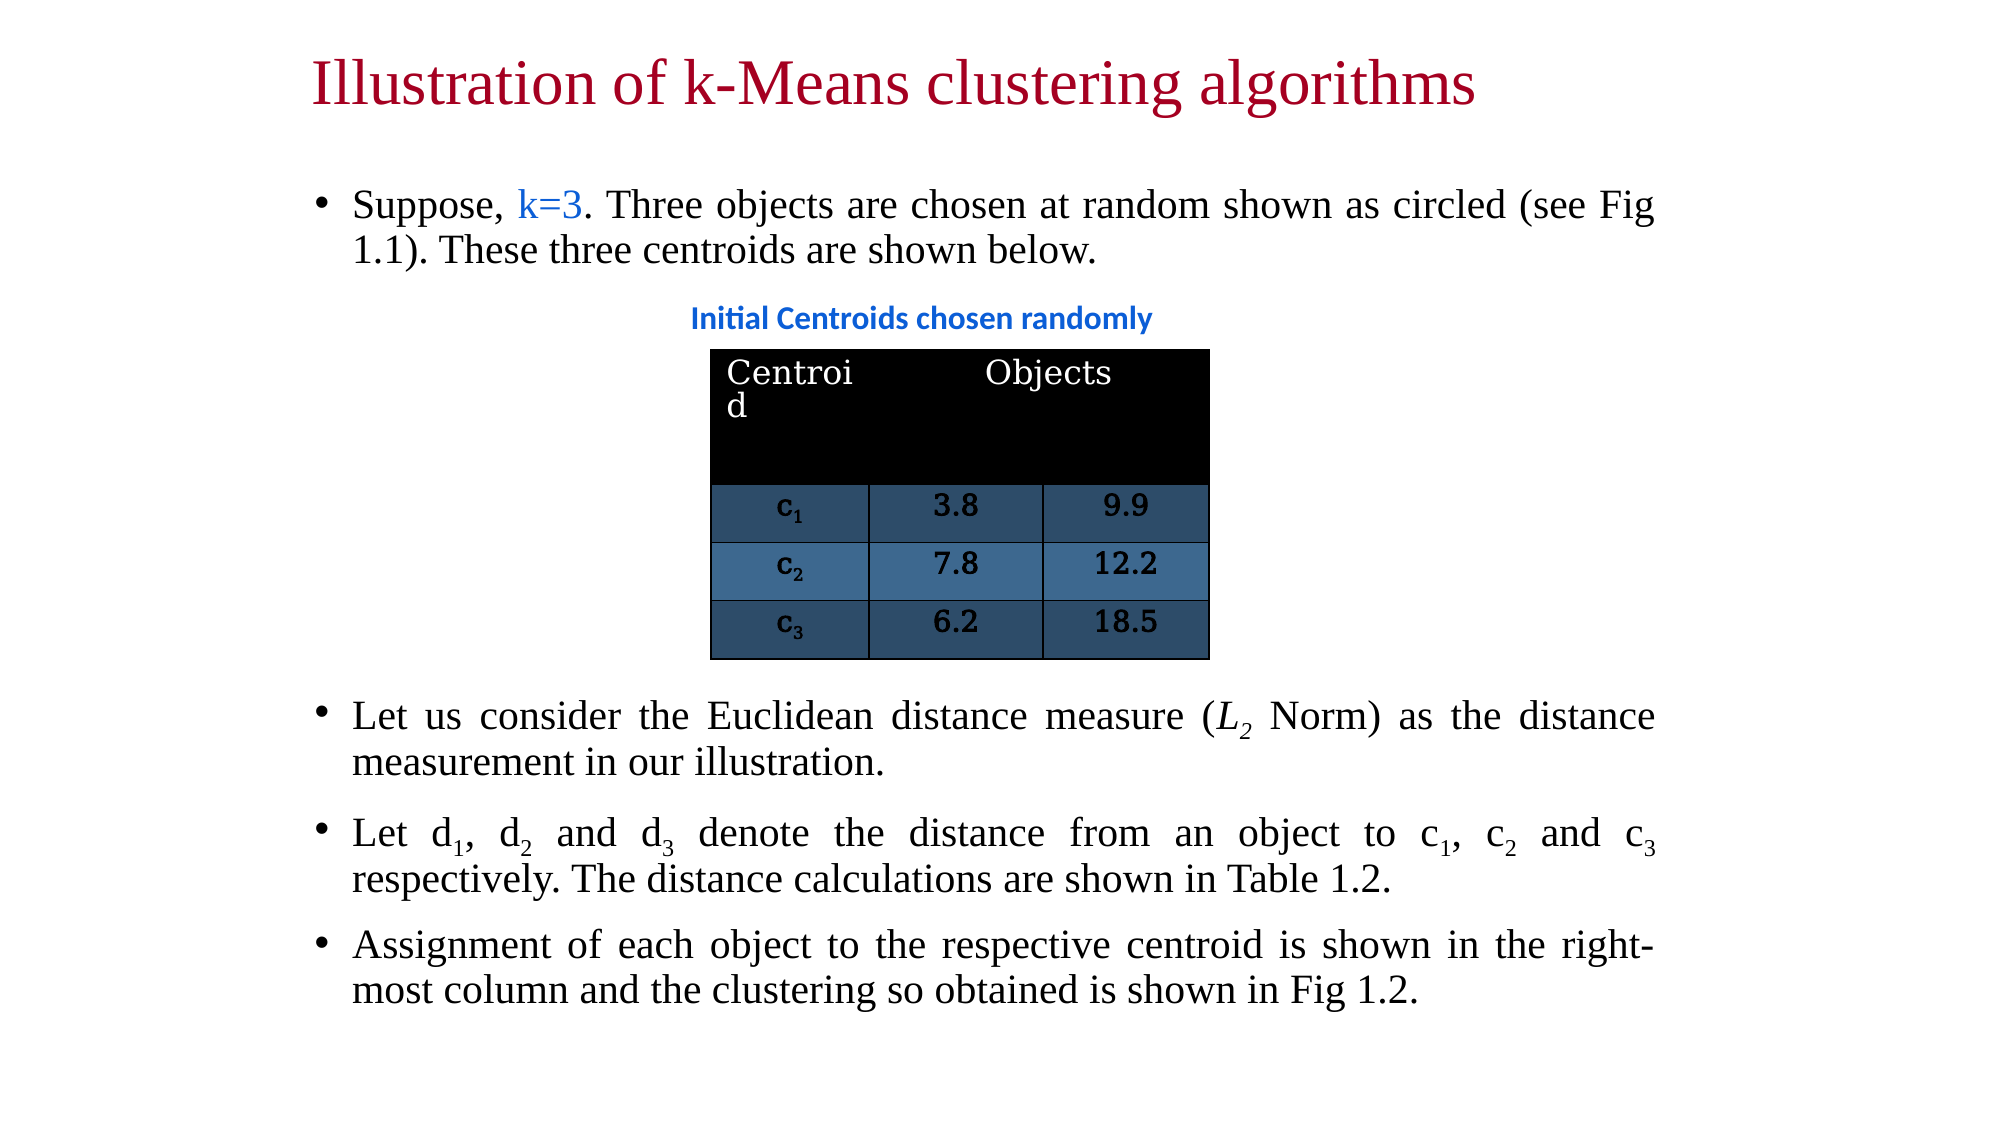

# Illustration of k-Means clustering algorithms
Suppose, k=3. Three objects are chosen at random shown as circled (see Fig 1.1). These three centroids are shown below.
		        Initial Centroids chosen randomly

Let us consider the Euclidean distance measure (L2 Norm) as the distance measurement in our illustration.
Let d1, d2 and d3 denote the distance from an object to c1, c2 and c3 respectively. The distance calculations are shown in Table 1.2.
Assignment of each object to the respective centroid is shown in the right-most column and the clustering so obtained is shown in Fig 1.2.

| Centroid |  | Objects |  |  |
| --- | --- | --- | --- | --- |
|  | A1 |  | A2 |  |
| c1 | 3.8 |  | 9.9 |  |
| c2 | 7.8 |  | 12.2 |  |
| c3 | 6.2 |  | 18.5 |  |